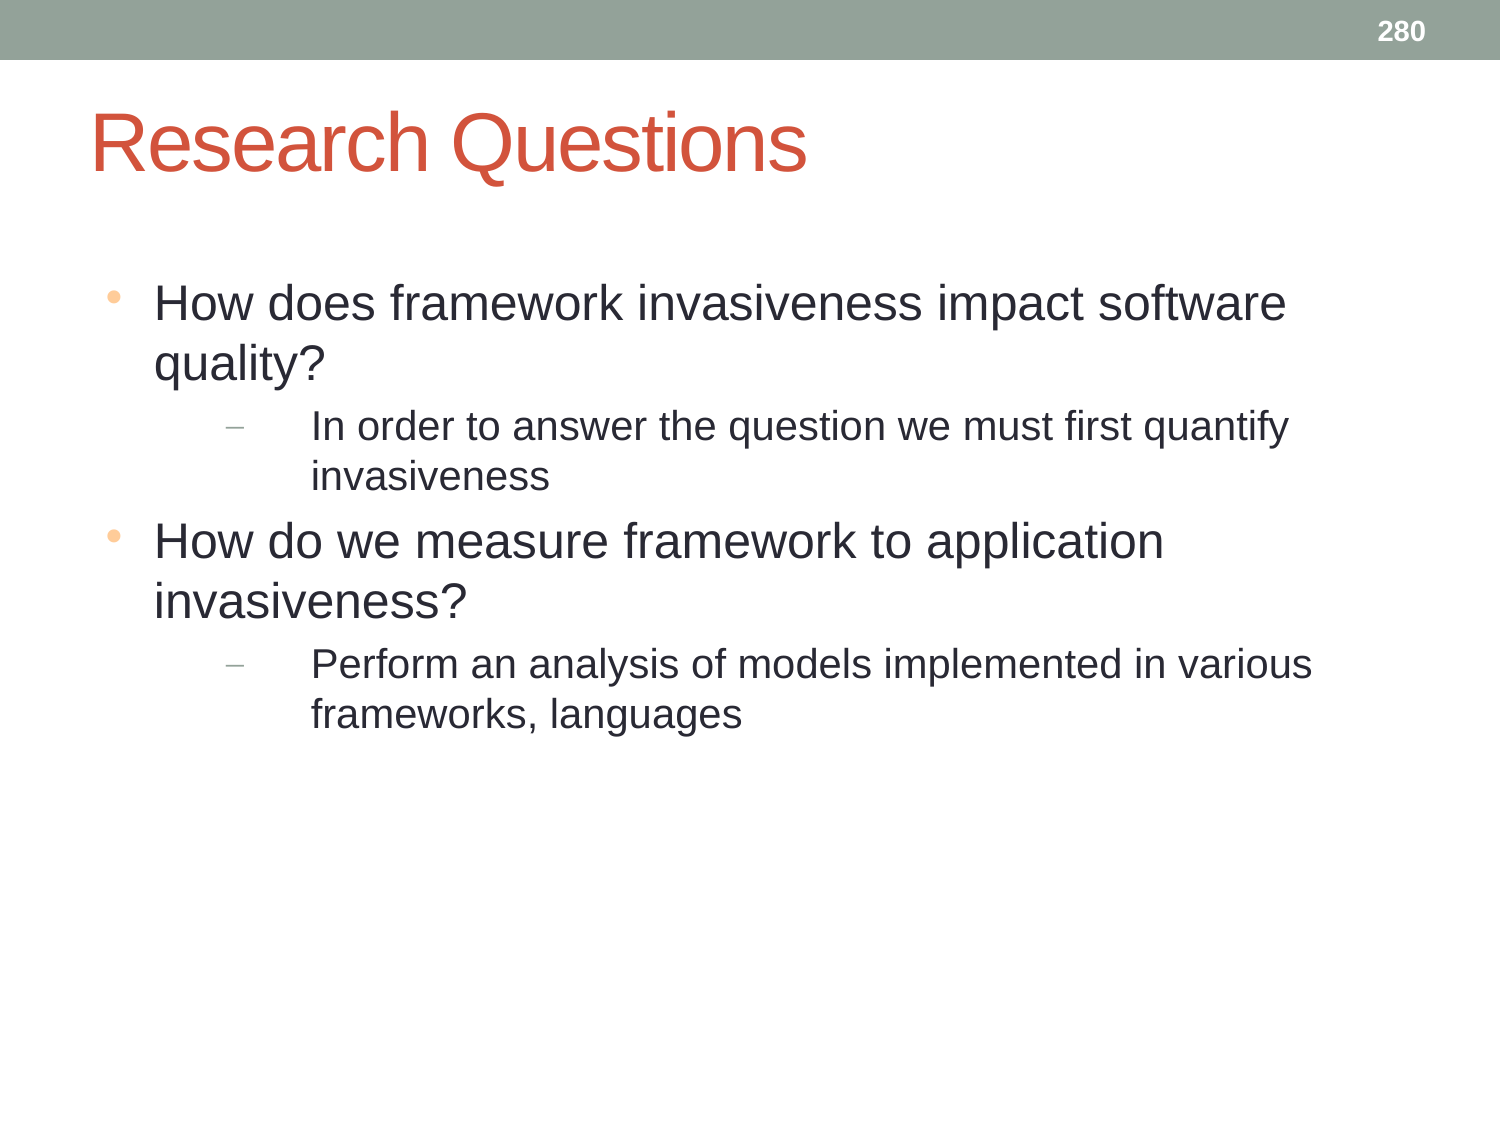

280
# Research Questions
How does framework invasiveness impact software quality?
In order to answer the question we must first quantify invasiveness
How do we measure framework to application invasiveness?
Perform an analysis of models implemented in various frameworks, languages